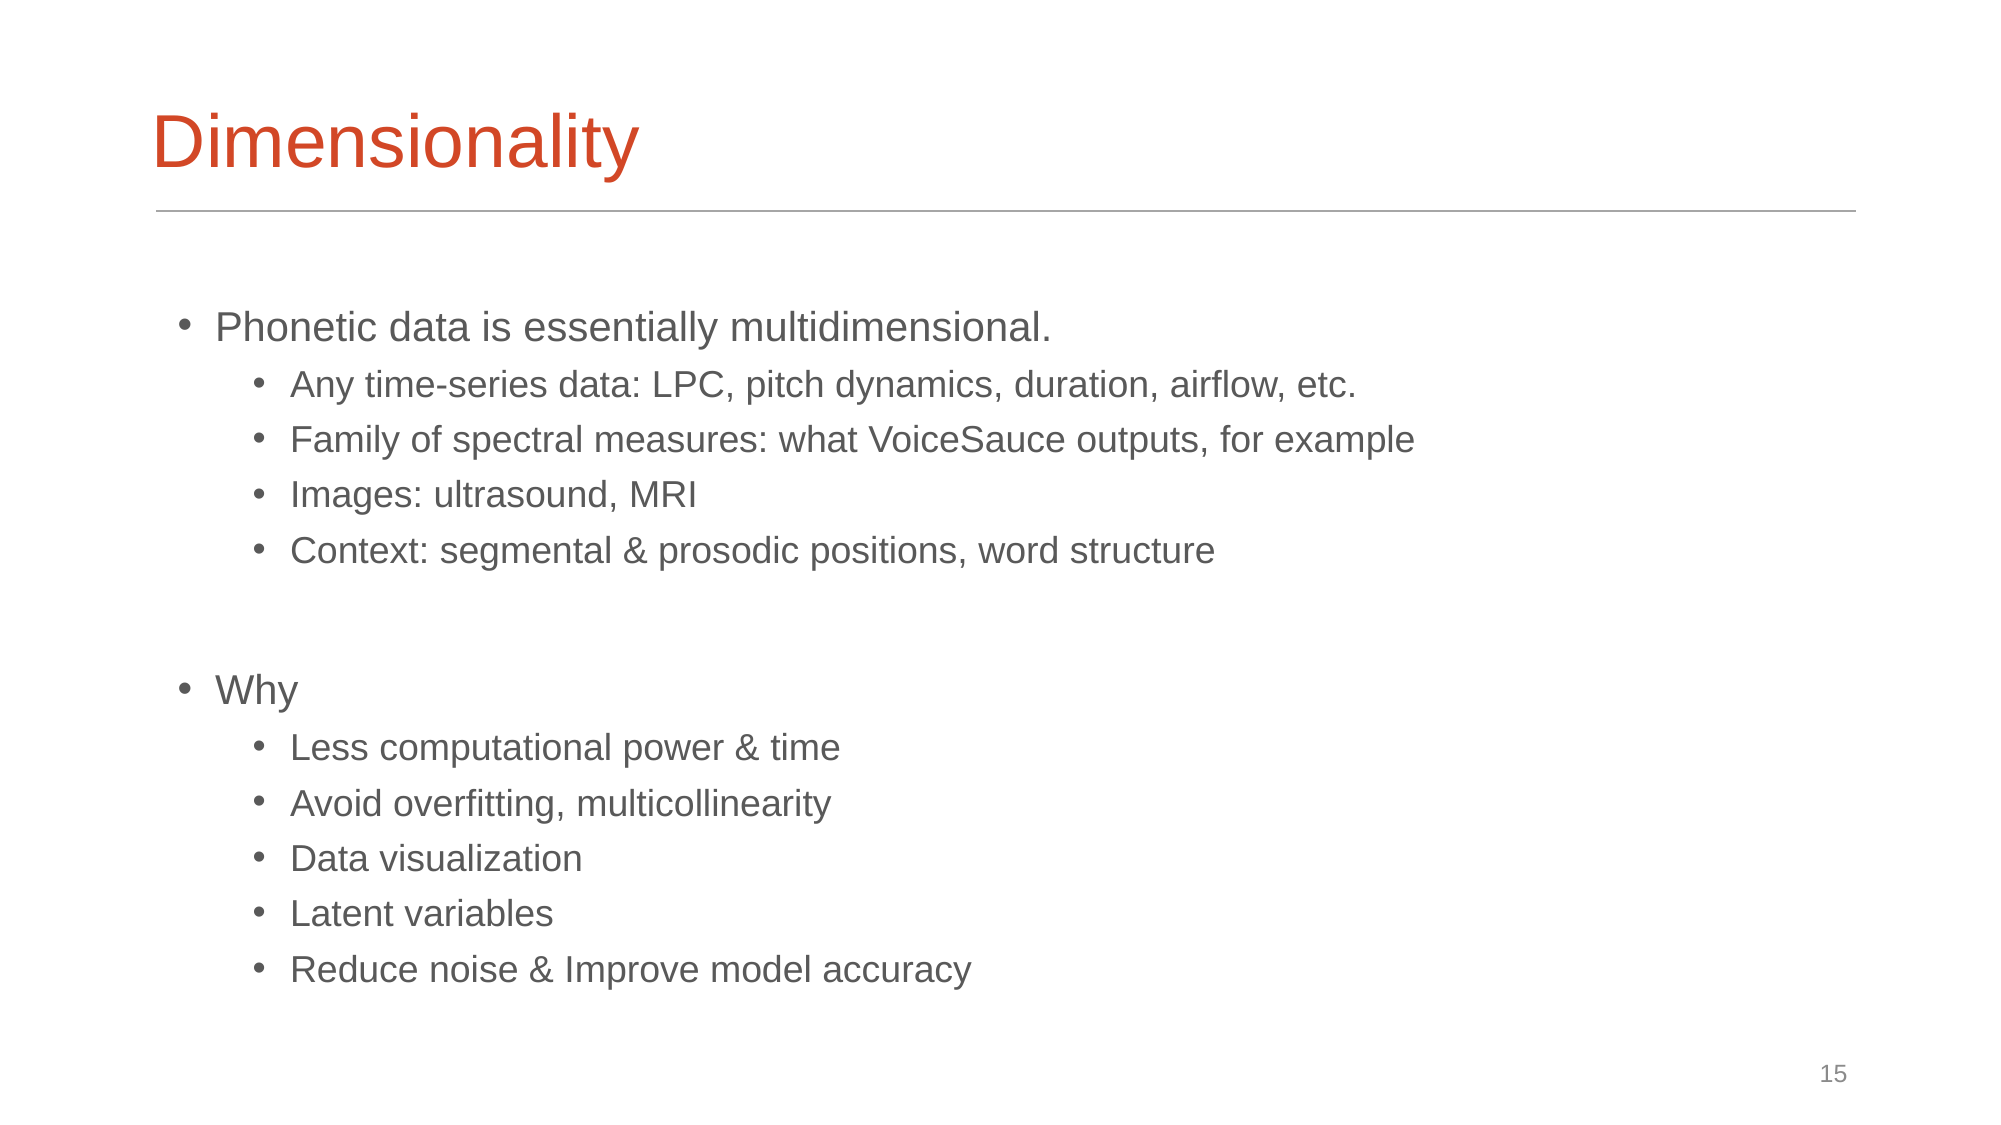

# Dimensionality
Phonetic data is essentially multidimensional.
Any time-series data: LPC, pitch dynamics, duration, airflow, etc.
Family of spectral measures: what VoiceSauce outputs, for example
Images: ultrasound, MRI
Context: segmental & prosodic positions, word structure

Why
Less computational power & time
Avoid overfitting, multicollinearity
Data visualization
Latent variables
Reduce noise & Improve model accuracy

15